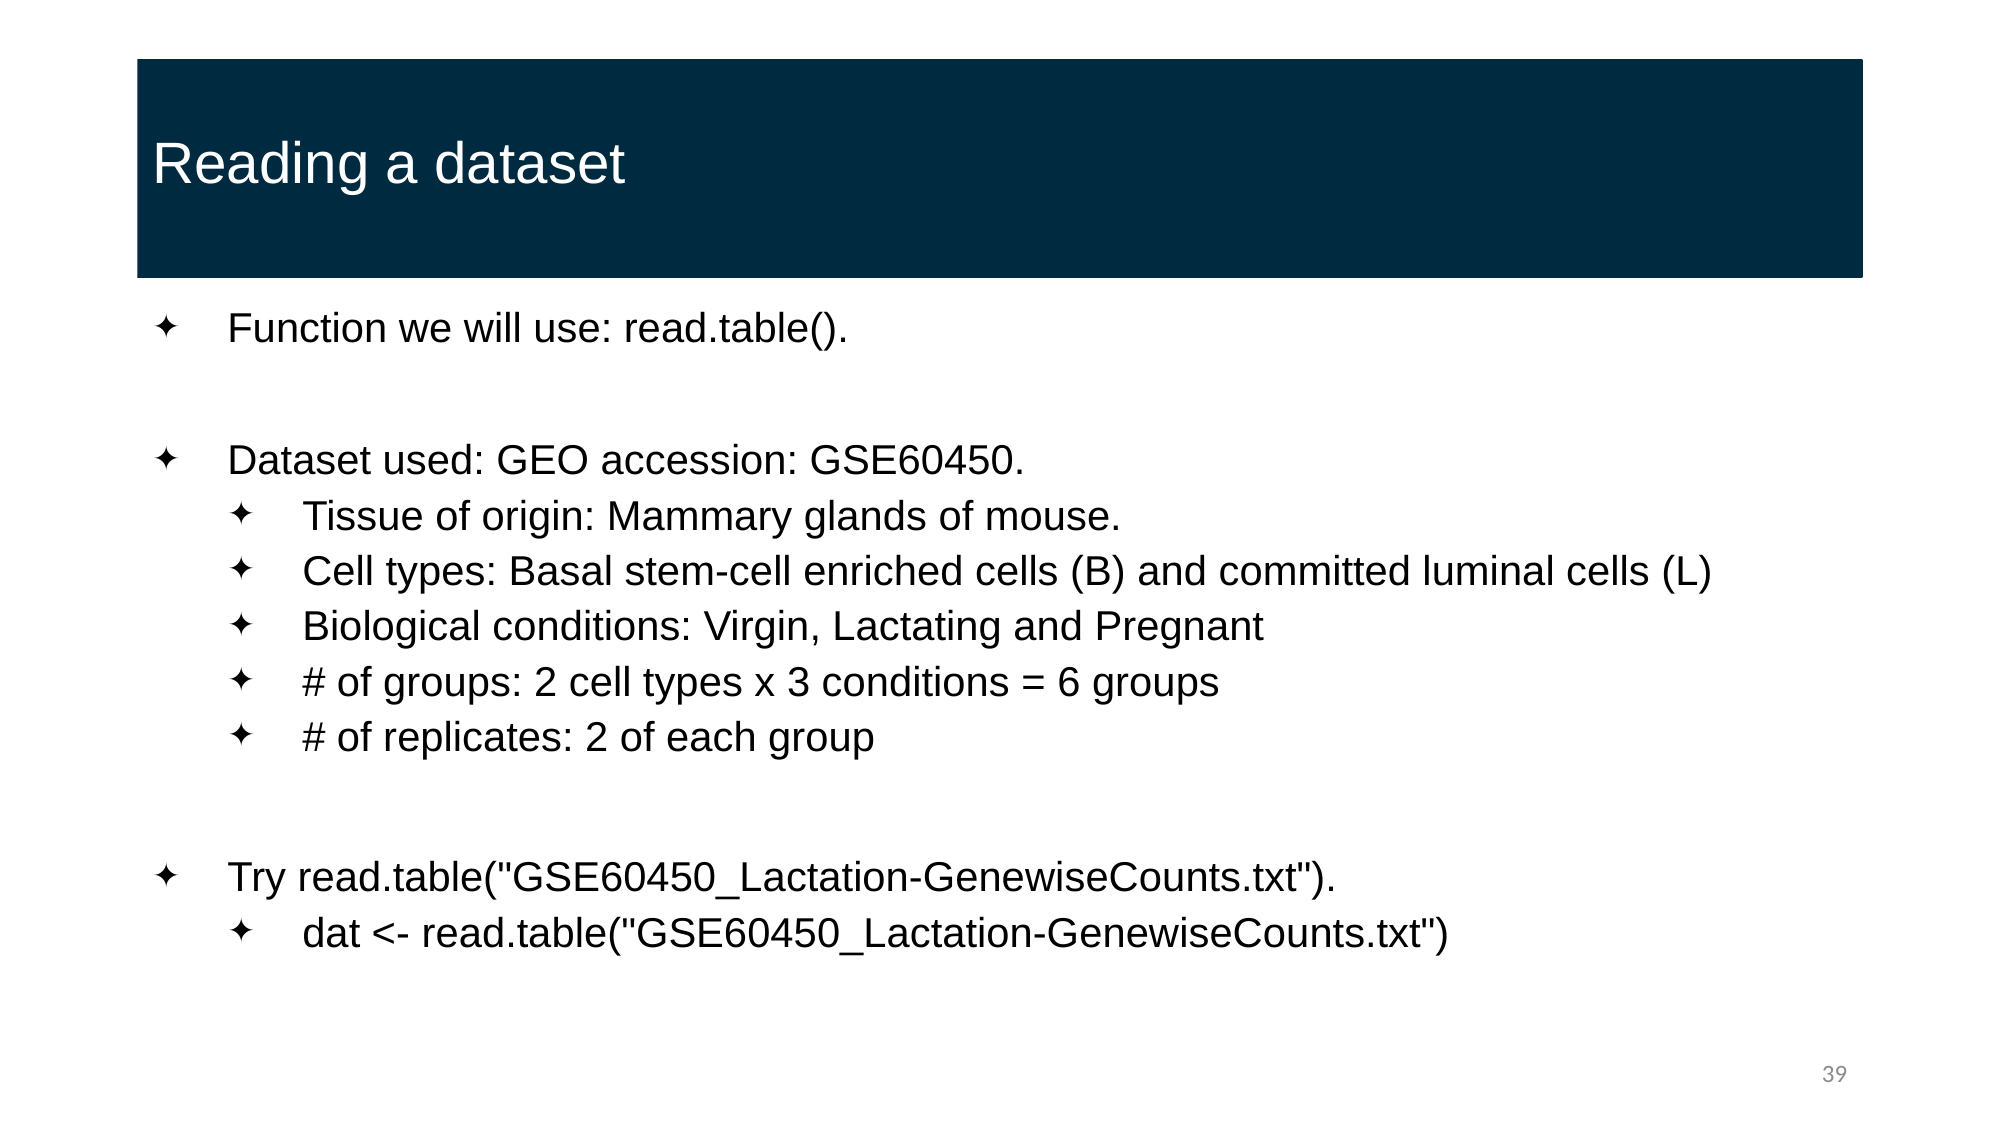

# Reading a dataset
Function we will use: read.table().

Dataset used: GEO accession: GSE60450.
Tissue of origin: Mammary glands of mouse.
Cell types: Basal stem-cell enriched cells (B) and committed luminal cells (L)
Biological conditions: Virgin, Lactating and Pregnant
# of groups: 2 cell types x 3 conditions = 6 groups
# of replicates: 2 of each group

Try read.table("GSE60450_Lactation-GenewiseCounts.txt").
dat <- read.table("GSE60450_Lactation-GenewiseCounts.txt")
39